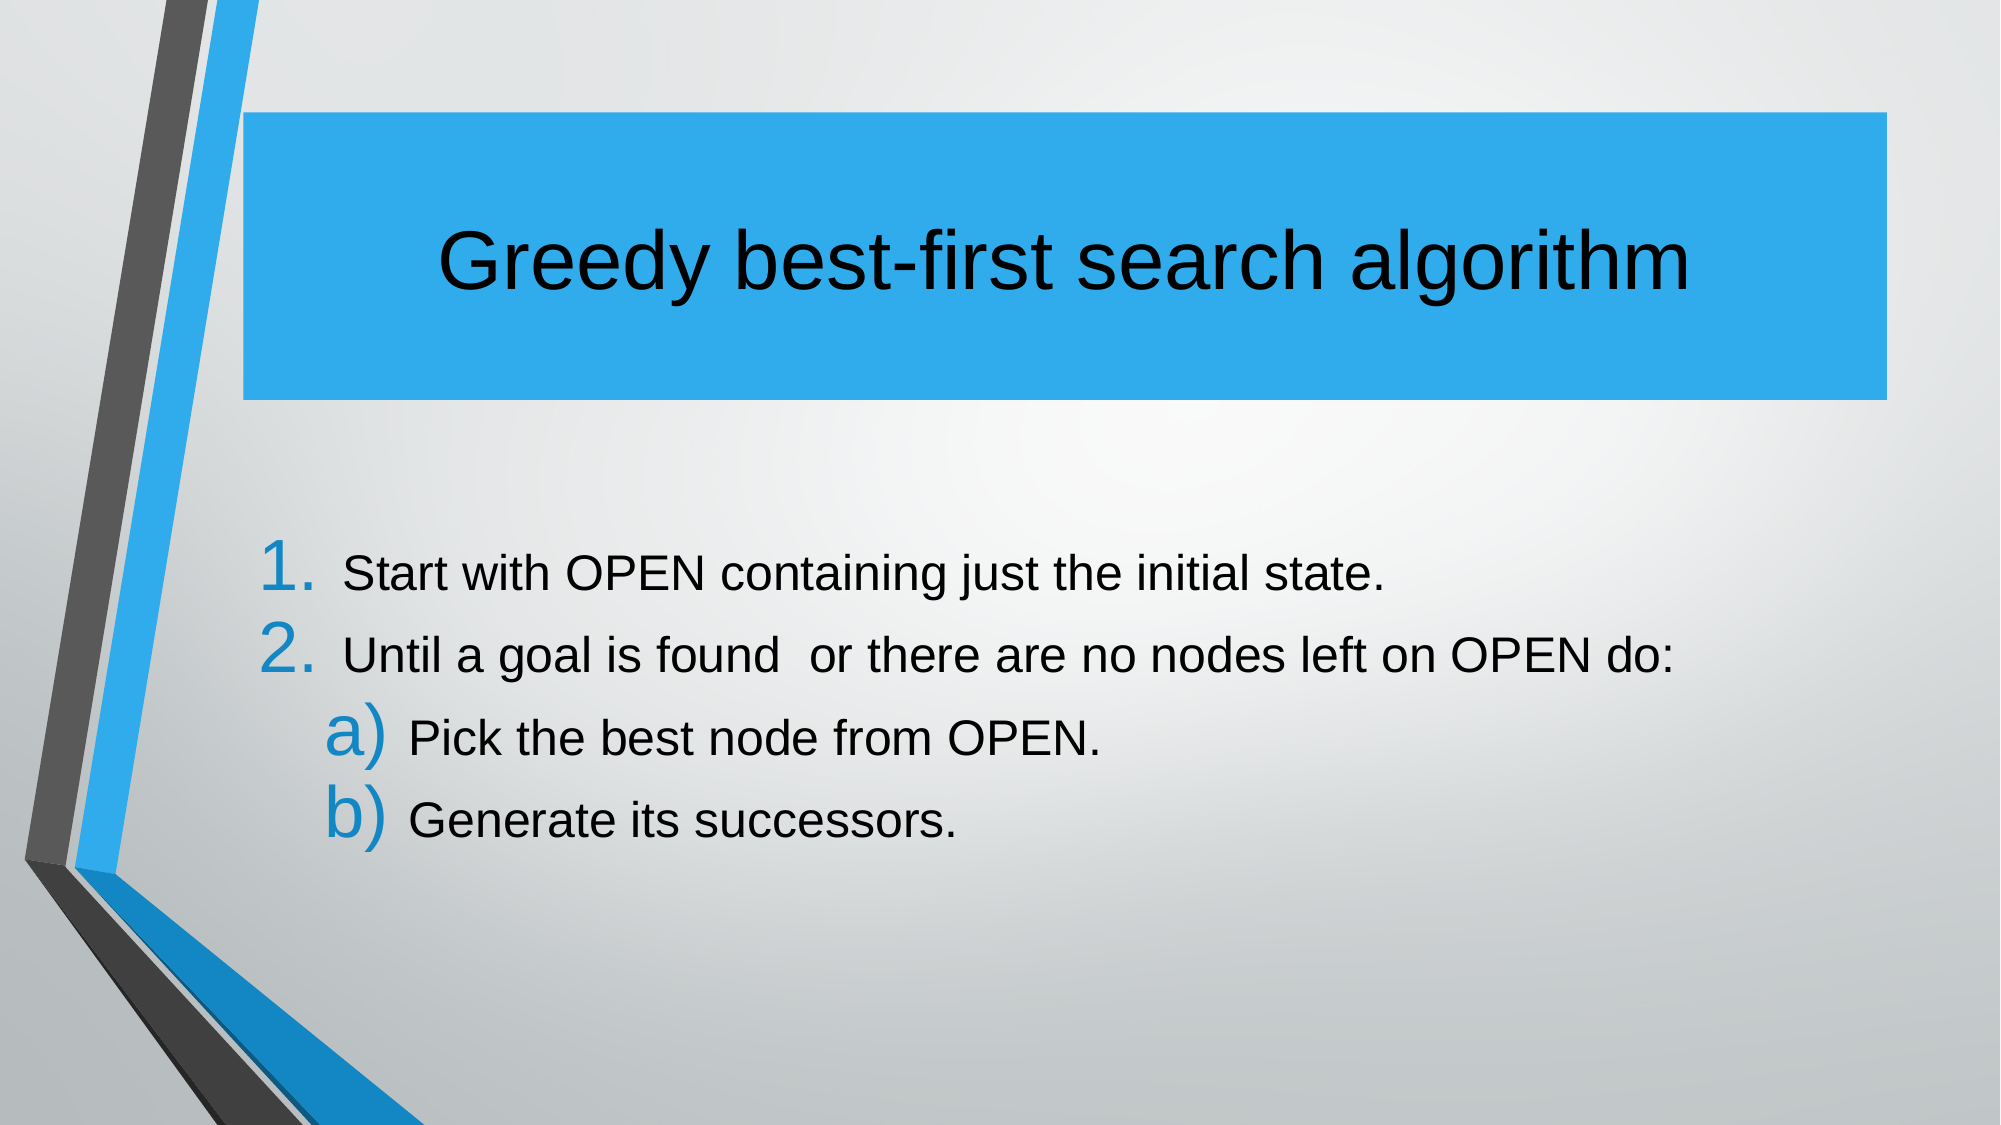

# Greedy best-first search algorithm
Start with OPEN containing just the initial state.
Until a goal is found  or there are no nodes left on OPEN do:
Pick the best node from OPEN.
Generate its successors.